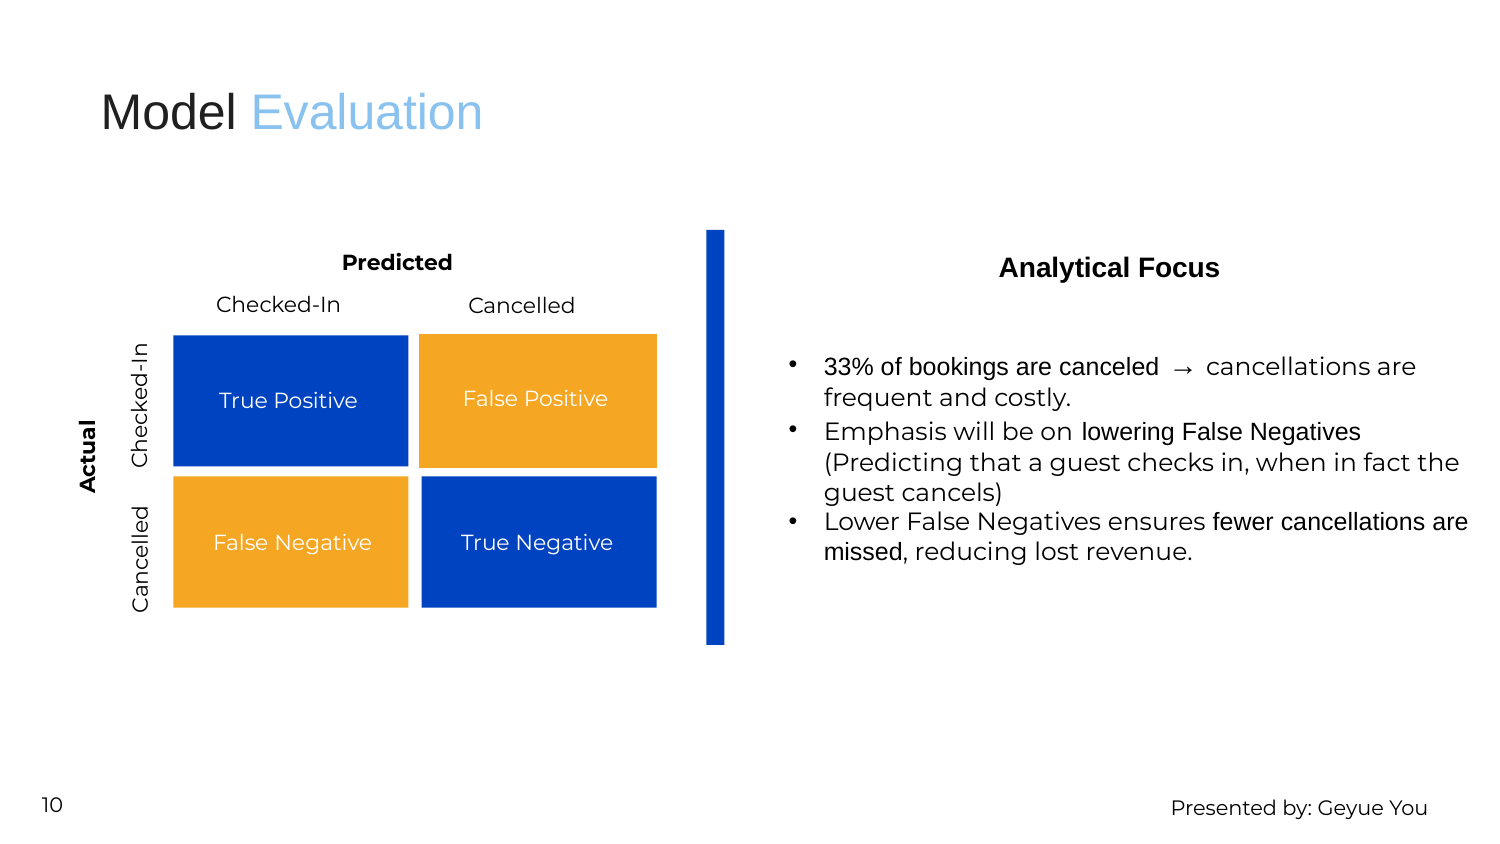

Model Evaluation

Predicted
Checked-In
Checked-In
Cancelled

Actual
False Positive
True Positive
Cancelled

True Negative
False Negative
Analytical Focus

33% of bookings are canceled → cancellations are frequent and costly.
Emphasis will be on lowering False Negatives (Predicting that a guest checks in, when in fact the guest cancels)
Lower False Negatives ensures fewer cancellations are missed, reducing lost revenue.

10
Presented by: Geyue You